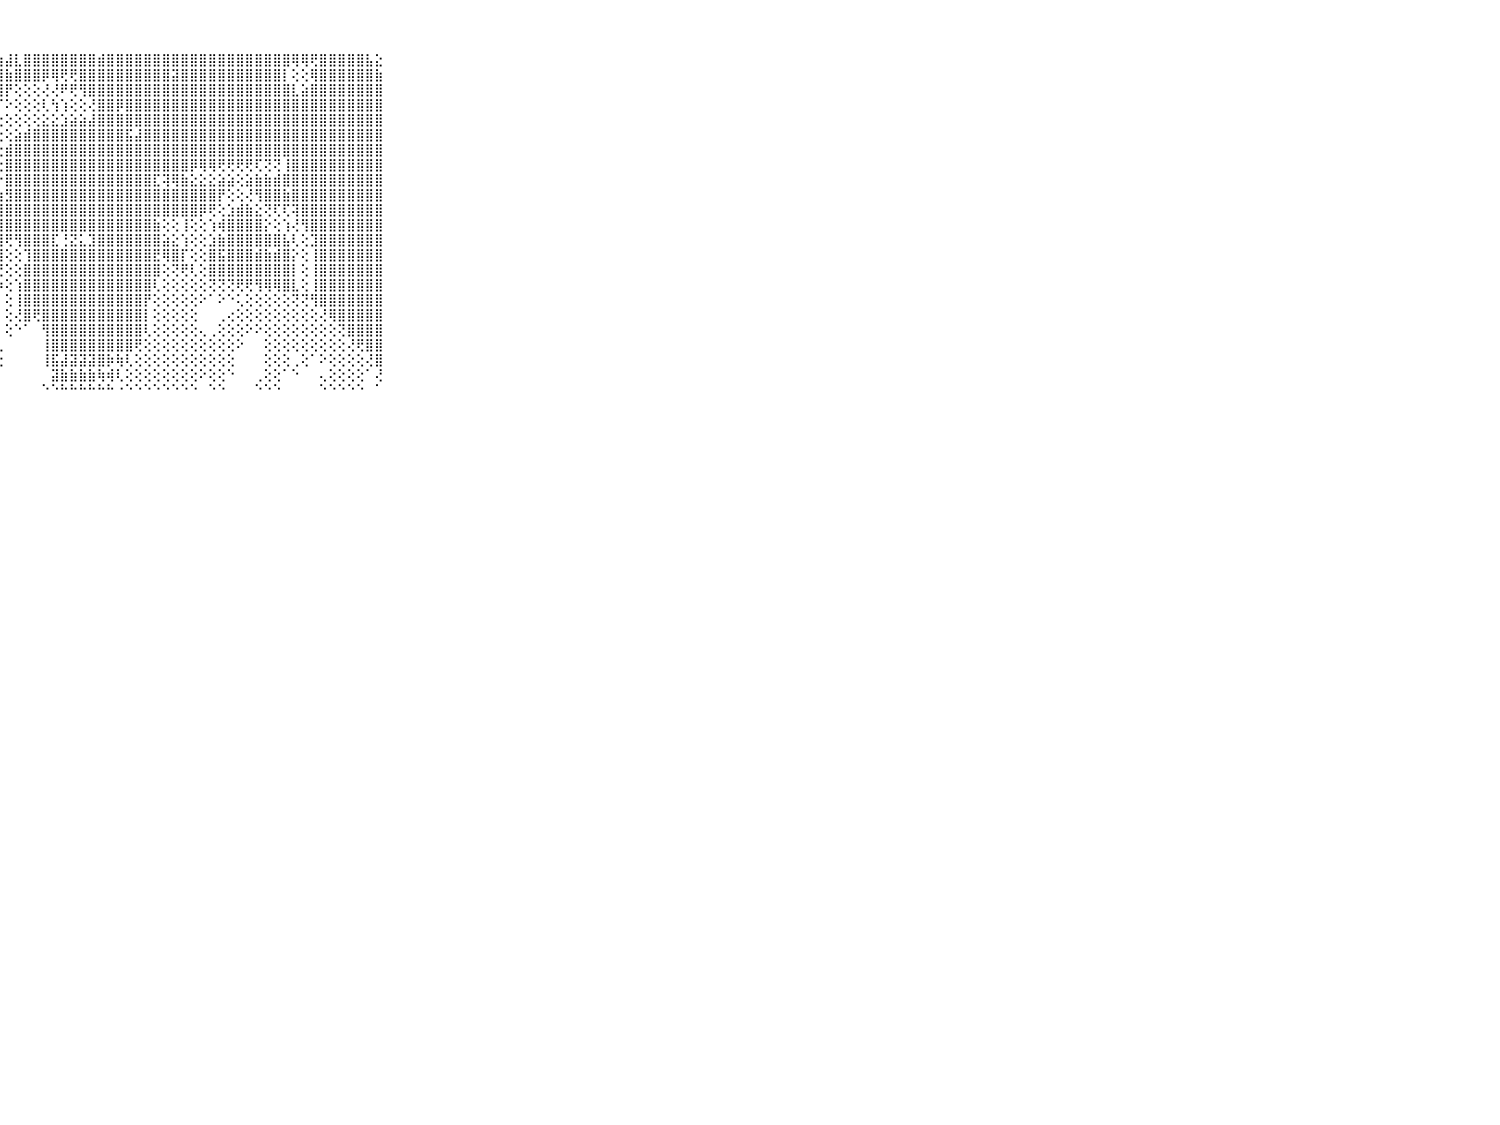

⠀⠀⠀⠀⠀⠀⠀⠀⠀⠀⠀⠀⠀⠀⠀⠀⠀⠀⠀⠀⠀⠀⢻⣿⡿⢏⢕⣱⣼⣇⣿⣿⣿⣿⣿⣿⣿⣿⣾⣿⣿⣿⣿⣿⣿⣿⣿⣿⣿⣿⣿⣿⣿⣿⣿⣿⣿⣿⣿⢿⢿⢟⣿⣿⣿⣿⣿⣧⣕⠀⠀⠀⠀⠀⠀⠀⠀⠀⠀⠀⠀
⠀⠀⠀⠀⠀⠀⠀⠀⠀⠀⠀⠀⠀⠀⠀⠀⠀⠀⠀⠀⢄⢸⣷⣕⢕⢕⣵⣿⣷⣿⣿⣿⡿⢿⢟⢟⣿⣿⣿⣿⣿⣿⣿⣿⣿⣿⣽⣿⣿⣿⣿⣿⣿⣿⣿⣿⣿⣿⡇⢕⢕⢿⣿⣿⣿⣿⣿⣿⣷⠀⠀⠀⠀⠀⠀⠀⠀⠀⠀⠀⠀
⠀⠀⠀⠀⠀⠀⠀⠀⠀⠀⠀⠀⠀⠀⠀⠀⠀⠀⠀⢄⢱⣾⣿⣿⢾⣾⣿⣿⡟⢕⢕⢕⢜⢜⠟⢟⢻⣿⣿⣿⣿⣿⣿⣿⣿⣿⣿⣿⣿⣿⣿⣿⣿⣿⣿⣿⣿⣿⣿⣇⣵⣿⣿⣿⣿⣿⣿⣿⣿⠀⠀⠀⠀⠀⠀⠀⠀⠀⠀⠀⠀
⠀⠀⠀⠀⠀⠀⠀⠀⠀⠀⠀⠀⠀⠀⠀⠀⠀⠀⠀⢕⢕⣿⡟⢕⢕⢝⢟⠋⠕⢕⢕⢕⢇⢳⢱⢕⢕⢜⣿⣿⡿⣿⣿⣿⣿⣿⣿⣿⣿⣿⣿⣿⣿⣿⣿⣿⣿⣿⣿⣿⣿⣿⣿⣿⣿⣿⣿⣿⣿⠀⠀⠀⠀⠀⠀⠀⠀⠀⠀⠀⠀
⠀⠀⠀⠀⠀⠀⠀⠀⠀⠀⠀⠀⠀⠀⠀⠀⠀⠀⠀⠕⠕⢝⢕⣵⣾⣷⢕⢕⢕⢕⢕⢕⣕⣕⣱⣵⣵⣼⣿⣿⣿⣿⣿⣿⣿⣿⣿⣿⣿⣿⣿⣿⣿⣿⣿⣿⣿⣿⣿⣿⣿⣿⣿⣿⣿⣿⣿⣿⣿⠀⠀⠀⠀⠀⠀⠀⠀⠀⠀⠀⠀
⠀⠀⠀⠀⠀⠀⠀⠀⠀⠀⠀⠀⠀⠀⠀⠀⠀⠀⠀⠀⢀⢕⣝⣿⣿⣿⢕⢕⢕⣵⣾⣿⣿⣿⣿⣿⣿⣿⣿⣿⣿⣯⣼⣿⣿⣿⣿⣿⣿⣿⣿⣿⣿⣿⣿⣿⣿⣿⣿⣿⣿⣿⣿⣿⣿⣿⣿⣿⣿⠀⠀⠀⠀⠀⠀⠀⠀⠀⠀⠀⠀
⠀⠀⠀⠀⠀⠀⠀⠀⠀⠀⠀⠀⠀⠀⠀⠀⠀⠀⠀⢔⢕⢵⣿⣿⣿⣿⡇⢕⣾⣿⣿⣿⣿⣿⣿⣿⣿⣿⣿⣿⣿⣿⣿⣿⣿⣿⣿⣿⣿⣿⣿⣿⣿⣿⣿⣿⣿⣿⣿⣿⣿⣿⣿⣿⣿⣿⣿⣿⣿⠀⠀⠀⠀⠀⠀⠀⠀⠀⠀⠀⠀
⠀⠀⠀⠀⠀⠀⠀⠀⠀⠀⠀⠀⠀⠀⢄⠀⢄⠀⢔⢕⢸⣿⣿⣿⣿⣿⣧⢕⣿⣿⣿⣿⣿⣿⣿⣿⣿⣿⣿⣿⣿⣿⣿⣿⣿⣿⣿⣿⡿⢿⢿⢟⢟⢟⢟⢏⢝⢝⢸⣿⣿⣿⣿⣿⣿⣿⣿⣿⣿⠀⠀⠀⠀⠀⠀⠀⠀⠀⠀⠀⠀
⠀⠀⠀⠀⠀⠀⠀⠀⠀⠀⠀⢕⠀⠀⢕⢔⢄⢄⢕⢕⢼⣿⣿⣿⣿⣿⣿⡕⣿⣿⣿⣿⣿⣿⣿⣿⣿⣿⣿⣿⣿⣿⣿⣿⣏⢽⢿⣷⣕⣕⣕⣵⣵⢕⣵⣷⣷⣾⣿⣿⣿⣿⣿⣿⣿⣿⣿⣿⣿⠀⠀⠀⠀⠀⠀⠀⠀⠀⠀⠀⠀
⠀⠀⠀⠀⠀⠀⠀⠀⠀⠀⠀⢕⠀⠀⠕⠕⢕⢕⢕⢕⢿⣿⣿⣿⣿⣿⣿⣷⣻⣿⣿⣿⣿⣿⣿⣿⣿⣿⣿⣿⣿⣿⣿⣿⣿⣿⣿⣿⣿⣿⣿⡟⢕⢕⢜⢻⣿⣿⣷⣿⣿⣿⣿⣿⣿⣿⣿⣿⣿⠀⠀⠀⠀⠀⠀⠀⠀⠀⠀⠀⠀
⠀⠀⠀⠀⠀⠀⠀⠀⠀⠀⠀⢕⠀⠀⢔⢕⢕⢕⢕⢕⢽⣻⣿⣟⣟⣿⣿⣿⣿⣿⣿⣿⣿⣿⣿⣿⣿⣿⣿⣿⣿⣿⣿⣿⣿⣿⣿⣿⣿⡿⢟⢕⣱⣾⣷⣕⢝⢏⢏⢽⣿⣿⣿⣿⣿⣿⣿⣿⣿⠀⠀⠀⠀⠀⠀⠀⠀⠀⠀⠀⠀
⠀⠀⠀⠀⠀⠀⠀⠀⠀⠀⠀⢕⠀⠀⢕⢕⢕⢕⢕⢱⢸⣿⣿⣿⣿⣿⣿⣿⣿⣿⣿⣿⣿⣿⣿⣿⣿⣿⣿⣿⣿⣿⣿⣿⣷⢕⢕⢸⢕⢕⢱⢾⣿⣿⣿⣿⡕⢕⢱⢜⢻⣿⣿⣿⣿⣿⣿⣿⣿⠀⠀⠀⠀⠀⠀⠀⠀⠀⠀⠀⠀
⠀⠀⠀⠀⠀⠀⠀⠀⠀⠀⠀⢕⠀⢄⢕⢕⢕⢕⢕⢸⢾⣿⣿⣿⣿⣿⣿⣿⢟⢻⣿⣿⣿⣏⢘⣝⣅⣹⣿⣿⣿⣿⣿⣿⣿⣵⣕⢱⢕⢕⣱⣷⣿⣿⣿⣿⣿⣿⣧⢇⢕⣹⣿⣿⣿⣿⣿⣿⣿⠀⠀⠀⠀⠀⠀⠀⠀⠀⠀⠀⠀
⠀⠀⠀⠀⠀⠀⠀⠀⠀⠀⠀⠑⠀⢕⢕⢕⢅⠁⢕⢕⢝⣿⣿⣿⣿⣿⣿⣿⢕⢕⢹⣿⣿⣿⣿⣿⣿⣿⣿⣿⣿⣿⣿⣿⣟⢿⣿⡏⢕⢕⣿⣯⣿⣿⣿⣾⣷⣾⣿⡕⢕⢸⣿⣿⣿⣿⣿⣿⣿⠀⠀⠀⠀⠀⠀⠀⠀⠀⠀⠀⠀
⠀⠀⠀⠀⠀⠀⠀⠀⠀⠀⠀⠀⠀⢕⢕⢕⢕⢕⢕⢕⢕⣟⡿⣿⣿⣿⣿⣟⢕⢕⣿⣿⣿⣿⣿⣿⣿⣿⣿⣿⣿⣿⣿⣿⣿⢕⢝⢟⢇⢕⣿⣿⣿⣿⣿⣿⣿⣿⣿⡇⢕⢸⣿⣿⣿⣿⣿⣿⣿⠀⠀⠀⠀⠀⠀⠀⠀⠀⠀⠀⠀
⠀⠀⠀⠀⠀⠀⠀⠀⠀⠀⠀⠀⠀⢕⢕⢕⢕⢕⢕⢕⢱⣿⣿⣿⡿⢿⢿⡷⢕⢱⣿⣿⣿⣿⣿⣿⣿⣿⣿⣿⣿⣿⣿⣿⢇⢕⢕⢕⢕⢕⢝⢝⢝⢟⢟⢻⢿⢿⣿⣇⢕⢸⣿⣿⣿⣿⣿⣿⣿⠀⠀⠀⠀⠀⠀⠀⠀⠀⠀⠀⠀
⠀⠀⠀⠀⠀⠀⠀⠀⠀⠀⠀⠀⠀⢕⢕⢕⢕⢕⢕⢕⢸⣿⣿⣿⣿⣿⣿⡇⢕⢸⣿⣿⣿⣿⣿⣿⣿⣿⣿⣿⣿⣿⣿⡟⢕⢕⢕⢕⢕⠕⠁⠕⠑⢅⢕⢕⢕⢕⢕⢝⢝⢻⣿⣿⣿⣿⣿⣿⣿⠀⠀⠀⠀⠀⠀⠀⠀⠀⠀⠀⠀
⠀⠀⠀⠀⠀⠀⠀⠀⠀⠀⠀⠀⠀⢕⢕⢕⢕⢕⢕⢕⢱⣿⣿⣿⣿⣿⣿⡇⢕⢜⣿⢟⣿⣿⣿⣿⣿⣿⣿⣿⣿⣿⣿⡇⢕⢕⢕⢕⢕⠀⠀⢀⢔⢕⢕⢕⢕⢕⢕⢕⢕⢕⢜⢿⣿⣿⣿⣿⣿⠀⠀⠀⠀⠀⠀⠀⠀⠀⠀⠀⠀
⠀⠀⠀⠀⠀⠀⠀⠀⠀⠀⠀⠀⠀⢕⢕⢕⢕⢕⢕⢕⢱⣿⣿⣿⣿⣿⣿⡇⢕⠑⠁⠀⢻⣿⣿⣿⣿⣿⣿⣿⣿⣿⣿⢇⢕⢕⢕⢕⢕⢄⢀⢕⢕⢕⠕⠕⢕⢕⢕⢕⢕⢕⢕⢕⢝⣿⣿⣿⣿⠀⠀⠀⠀⠀⠀⠀⠀⠀⠀⠀⠀
⠀⠀⠀⠀⠀⠀⠀⠀⠀⠀⠀⠀⢕⢕⢕⢕⢕⢕⢕⢕⢸⣿⣿⣿⣿⣿⣿⢇⠀⠀⠀⠀⢸⣿⣿⣿⣿⣿⣿⣿⣿⣿⢟⢕⢕⢕⢕⢕⢕⢕⢕⢕⢕⠕⠀⠀⢕⢕⢕⢕⢕⢕⢕⢕⢕⢜⢟⣿⣿⠀⠀⠀⠀⠀⠀⠀⠀⠀⠀⠀⠀
⠀⠀⠀⠀⠀⠀⠀⠀⠀⠀⠀⠀⠑⢕⢕⠅⢕⢕⢕⢕⢸⣿⣿⣿⣿⣿⣿⢕⠀⠀⠀⠀⢸⣯⣼⣽⣽⣽⣿⡷⢷⢇⢕⢕⢕⢕⢕⢕⢕⢕⢕⢕⢕⠀⠀⠀⢕⢕⢕⢀⢕⠁⠕⢕⢕⢕⢕⢜⣿⠀⠀⠀⠀⠀⠀⠀⠀⠀⠀⠀⠀
⠀⠀⠀⠀⠀⠀⠀⠀⠀⠀⠀⠀⢕⢕⢕⢕⢕⢕⢕⢕⢸⡯⣿⣽⣿⠀⠀⠀⠀⠀⠀⠀⠀⣽⣷⣷⣷⣷⢷⢾⢇⢕⢕⢕⢕⢕⢕⢕⢕⠕⢕⢕⠑⠀⠀⢀⢕⢕⠁⠑⠀⠀⢄⢕⢕⢕⢕⠁⢜⠀⠀⠀⠀⠀⠀⠀⠀⠀⠀⠀⠀
⠀⠀⠀⠀⠀⠀⠀⠀⠀⠀⠀⠀⠐⠑⠑⠁⠑⠀⠐⠑⠘⠛⠛⠛⠛⠀⠀⠀⠀⠀⠀⠀⠑⠑⠓⠓⠓⠓⠓⠓⠐⠑⠑⠑⠑⠑⠑⠑⠑⠀⠑⠑⠀⠀⠀⠑⠑⠑⠀⠀⠀⠀⠑⠑⠑⠑⠑⠀⠁⠀⠀⠀⠀⠀⠀⠀⠀⠀⠀⠀⠀